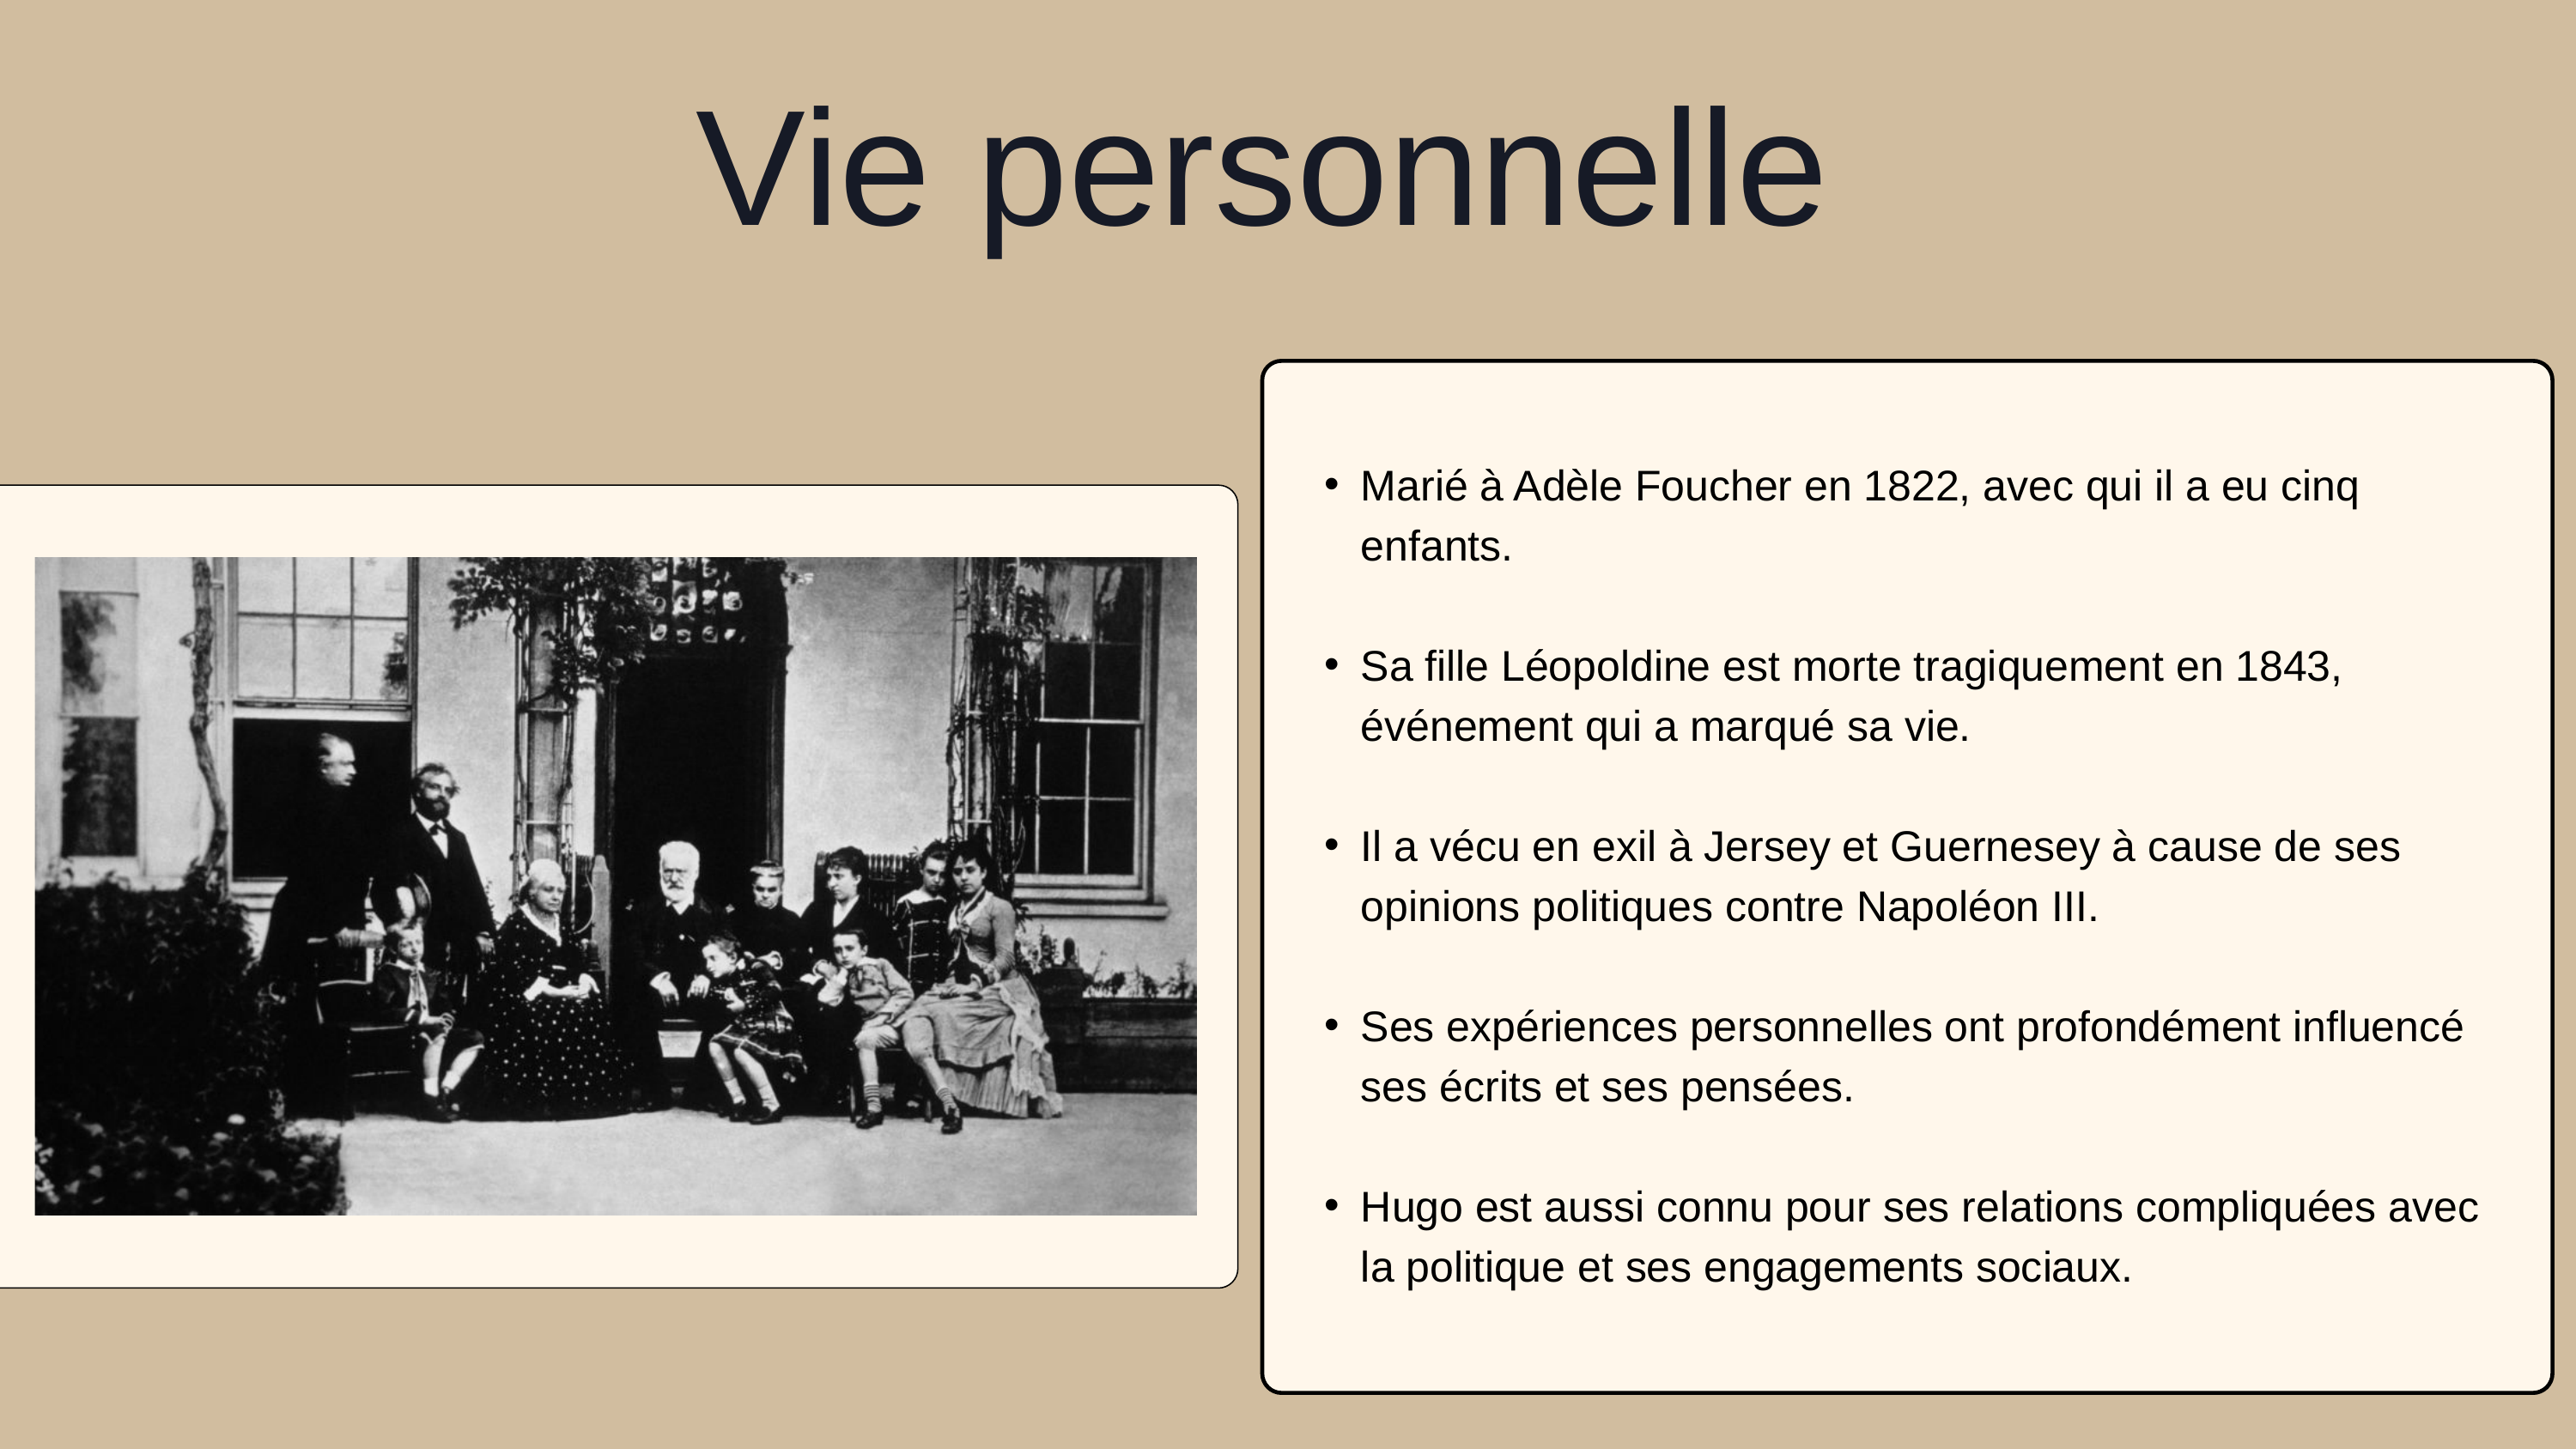

Vie personnelle

Marié à Adèle Foucher en 1822, avec qui il a eu cinq enfants.

Sa fille Léopoldine est morte tragiquement en 1843, événement qui a marqué sa vie.

Il a vécu en exil à Jersey et Guernesey à cause de ses opinions politiques contre Napoléon III.

Ses expériences personnelles ont profondément influencé ses écrits et ses pensées.

Hugo est aussi connu pour ses relations compliquées avec la politique et ses engagements sociaux.